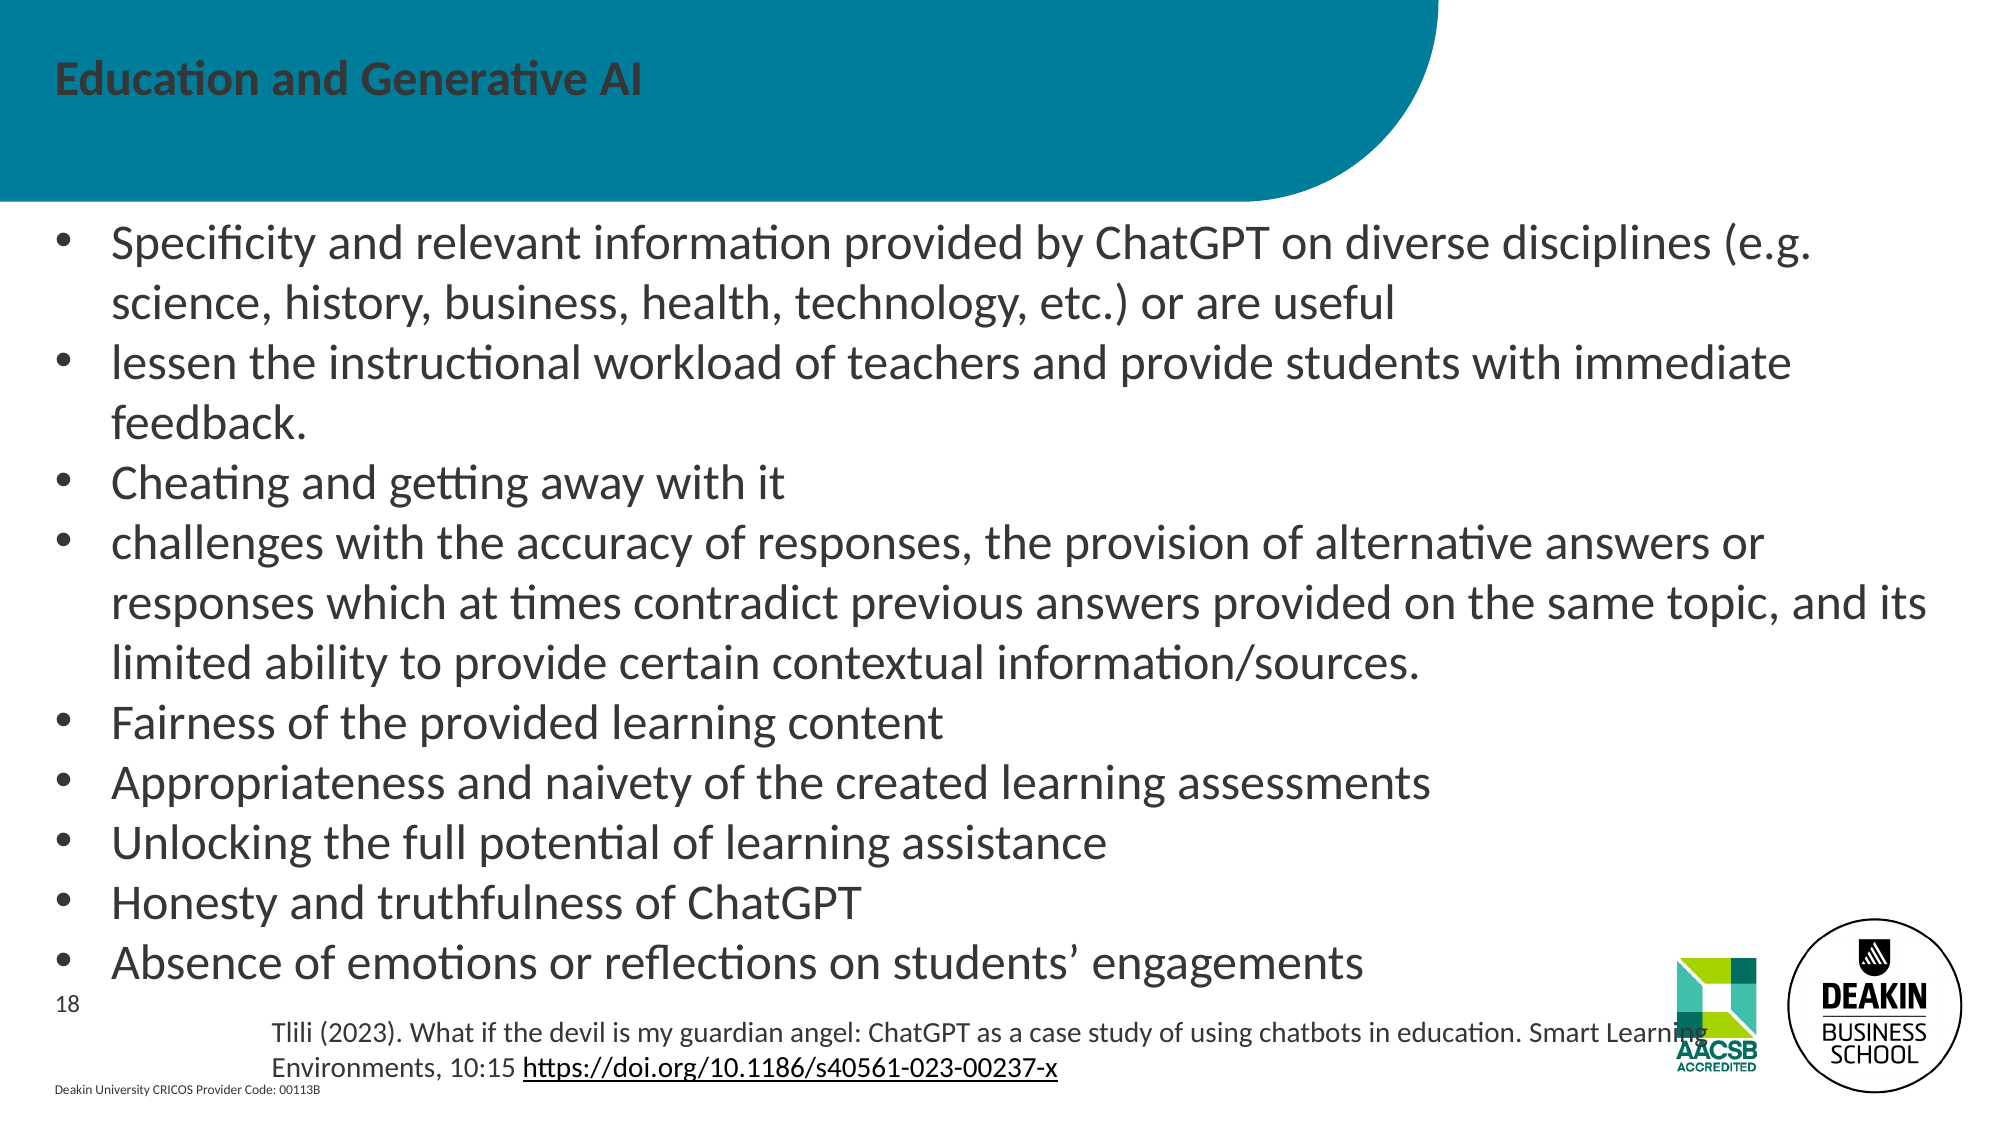

# Education and Generative AI
Specificity and relevant information provided by ChatGPT on diverse disciplines (e.g. science, history, business, health, technology, etc.) or are useful
lessen the instructional workload of teachers and provide students with immediate feedback.
Cheating and getting away with it
challenges with the accuracy of responses, the provision of alternative answers or responses which at times contradict previous answers provided on the same topic, and its limited ability to provide certain contextual information/sources.
Fairness of the provided learning content
Appropriateness and naivety of the created learning assessments
Unlocking the full potential of learning assistance
Honesty and truthfulness of ChatGPT
Absence of emotions or reflections on students’ engagements

18
Tlili (2023). What if the devil is my guardian angel: ChatGPT as a case study of using chatbots in education. Smart Learning Environments, 10:15 https://doi.org/10.1186/s40561-023-00237-x
Deakin University CRICOS Provider Code: 00113B